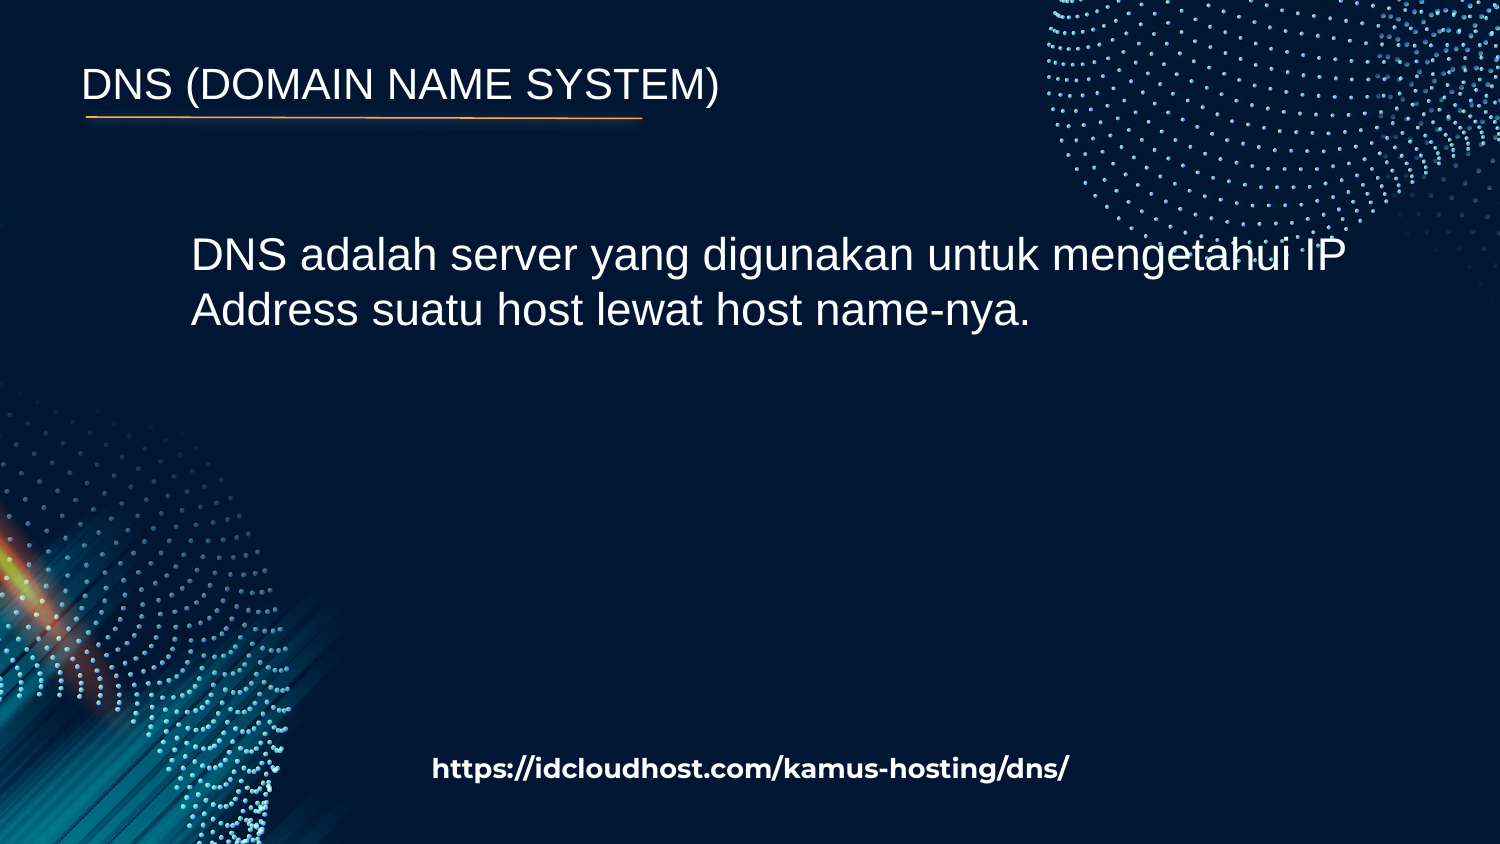

# DNS (DOMAIN NAME SYSTEM)
DNS adalah server yang digunakan untuk mengetahui IP Address suatu host lewat host name-nya.
https://idcloudhost.com/kamus-hosting/dns/